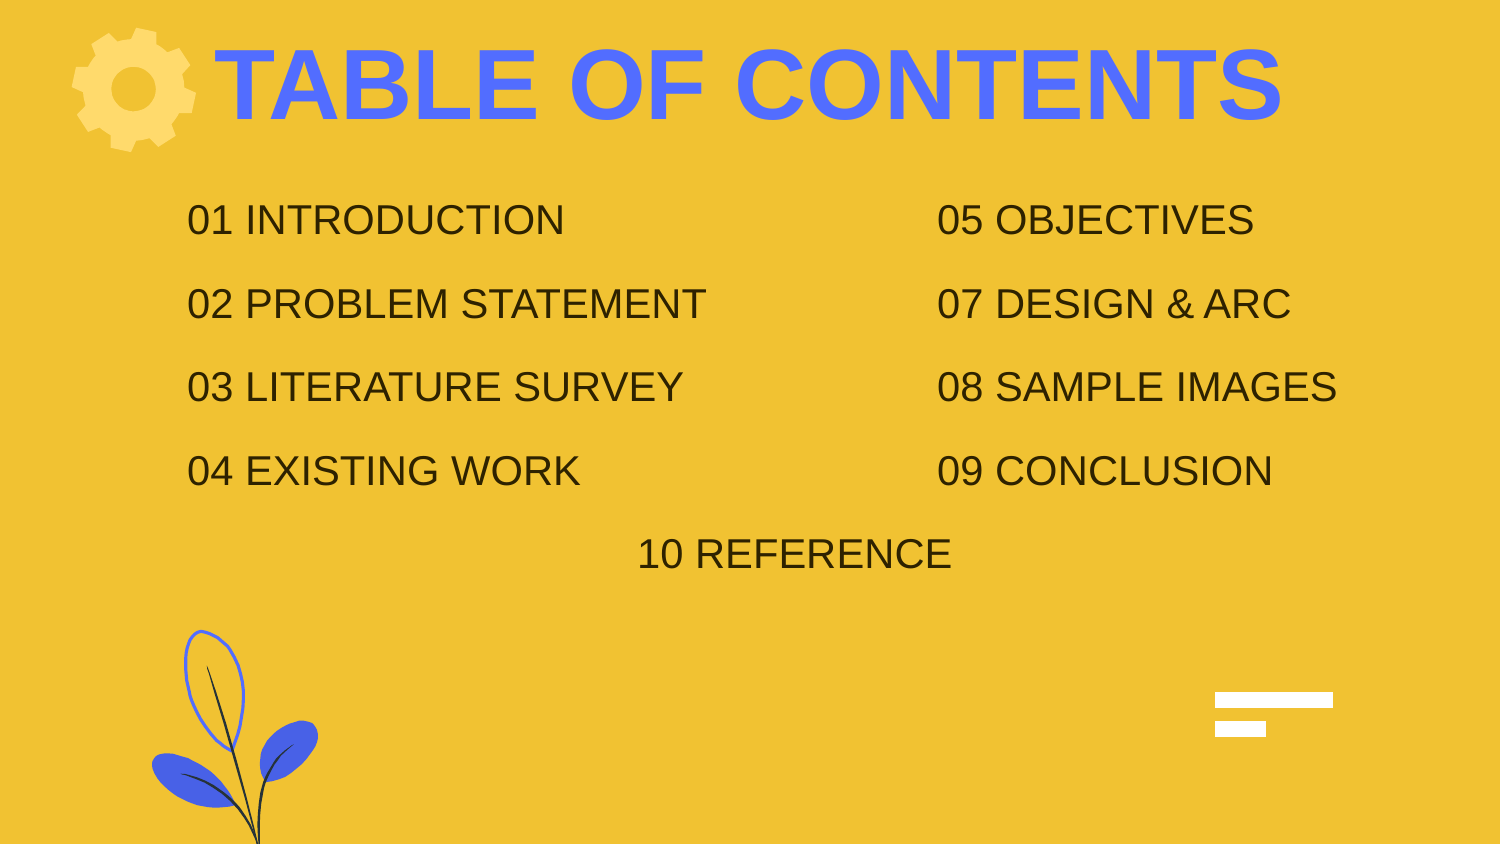

# TABLE OF CONTENTS
01 INTRODUCTION			05 OBJECTIVES
02 PROBLEM STATEMENT		07 DESIGN & ARC
03 LITERATURE SURVEY		08 SAMPLE IMAGES
04 EXISTING WORK			09 CONCLUSION
			10 REFERENCE